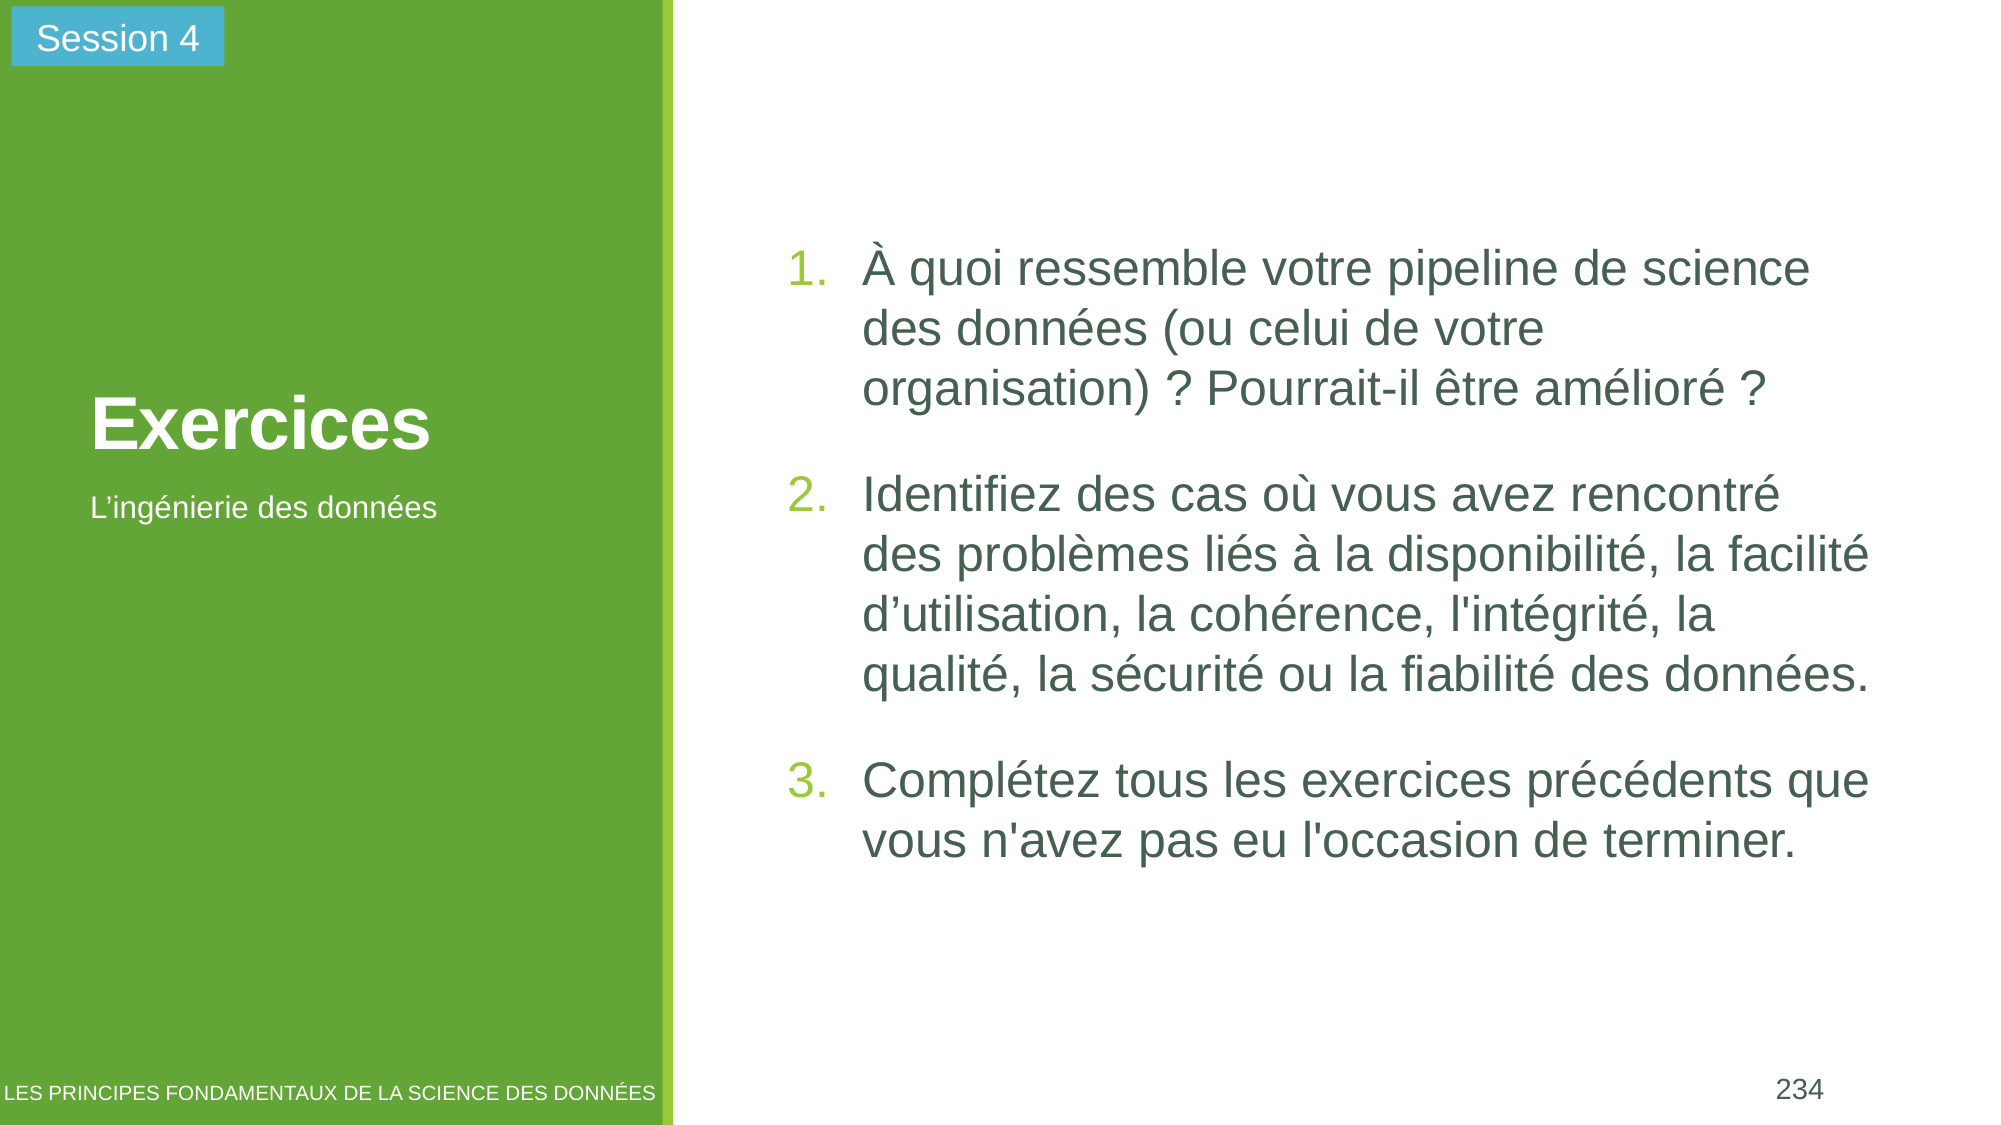

Session 4
# Exercices
À quoi ressemble votre pipeline de science des données (ou celui de votre organisation) ? Pourrait-il être amélioré ?
Identifiez des cas où vous avez rencontré des problèmes liés à la disponibilité, la facilité d’utilisation, la cohérence, l'intégrité, la qualité, la sécurité ou la fiabilité des données.
Complétez tous les exercices précédents que vous n'avez pas eu l'occasion de terminer.

L’ingénierie des données
234
LES PRINCIPES FONDAMENTAUX DE LA SCIENCE DES DONNÉES